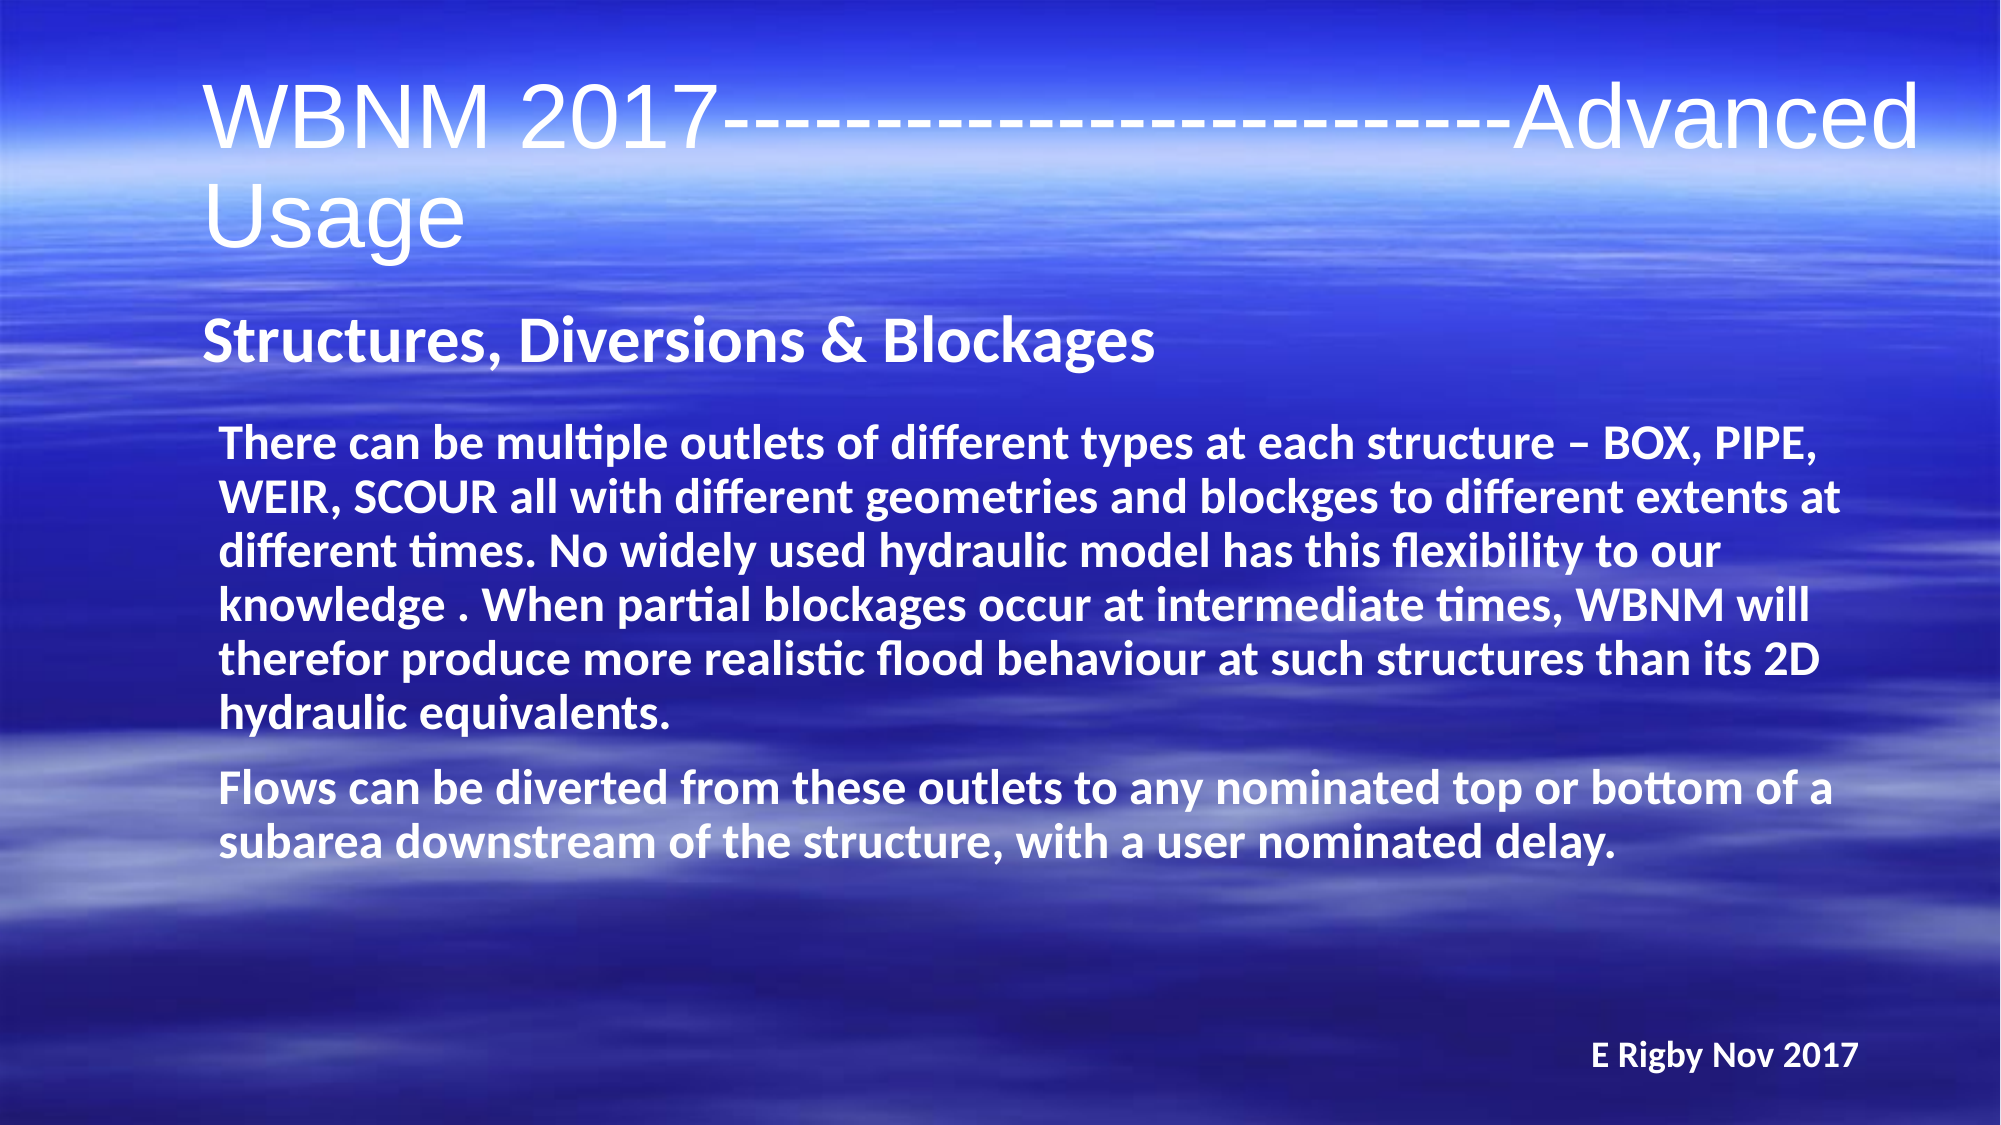

WBNM 2017--------------------------Advanced Usage
Structures, Diversions & Blockages

There can be multiple outlets of different types at each structure – BOX, PIPE, WEIR, SCOUR all with different geometries and blockges to different extents at different times. No widely used hydraulic model has this flexibility to our knowledge . When partial blockages occur at intermediate times, WBNM will therefor produce more realistic flood behaviour at such structures than its 2D hydraulic equivalents.
Flows can be diverted from these outlets to any nominated top or bottom of a subarea downstream of the structure, with a user nominated delay.
E Rigby Nov 2017